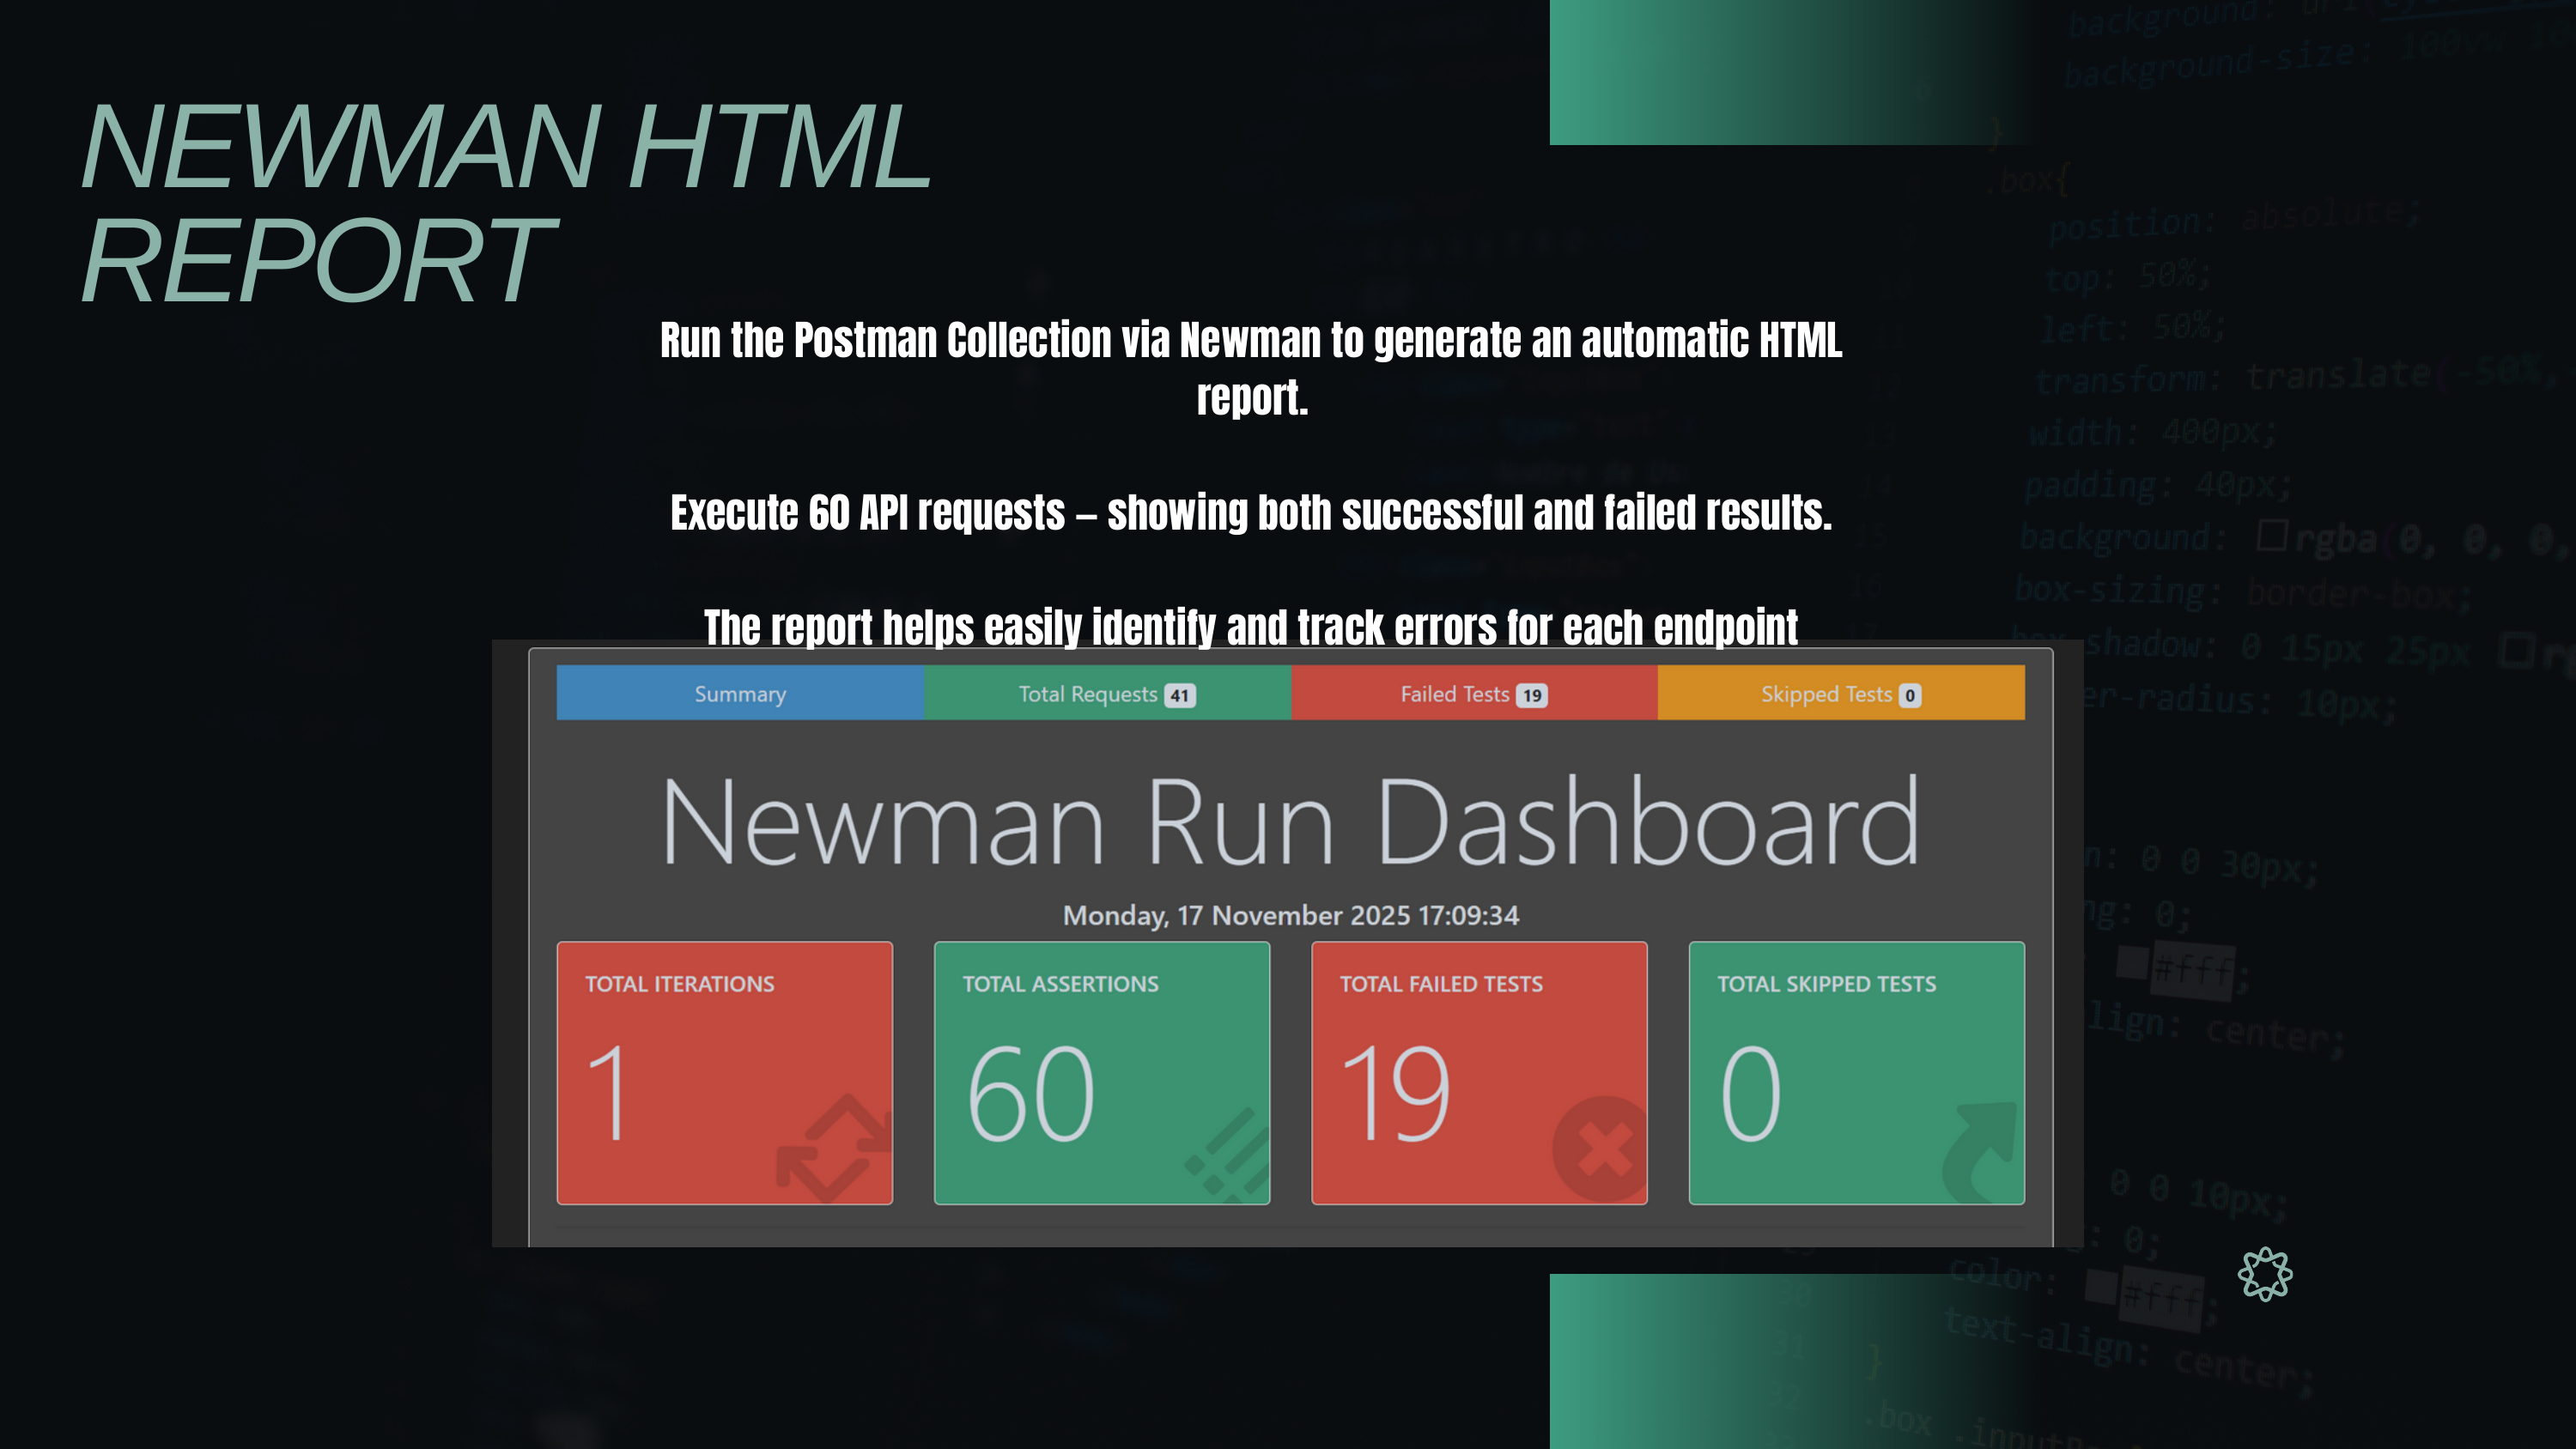

NEWMAN HTML REPORT
Run the Postman Collection via Newman to generate an automatic HTML report.

Execute 60 API requests — showing both successful and failed results.

The report helps easily identify and track errors for each endpoint